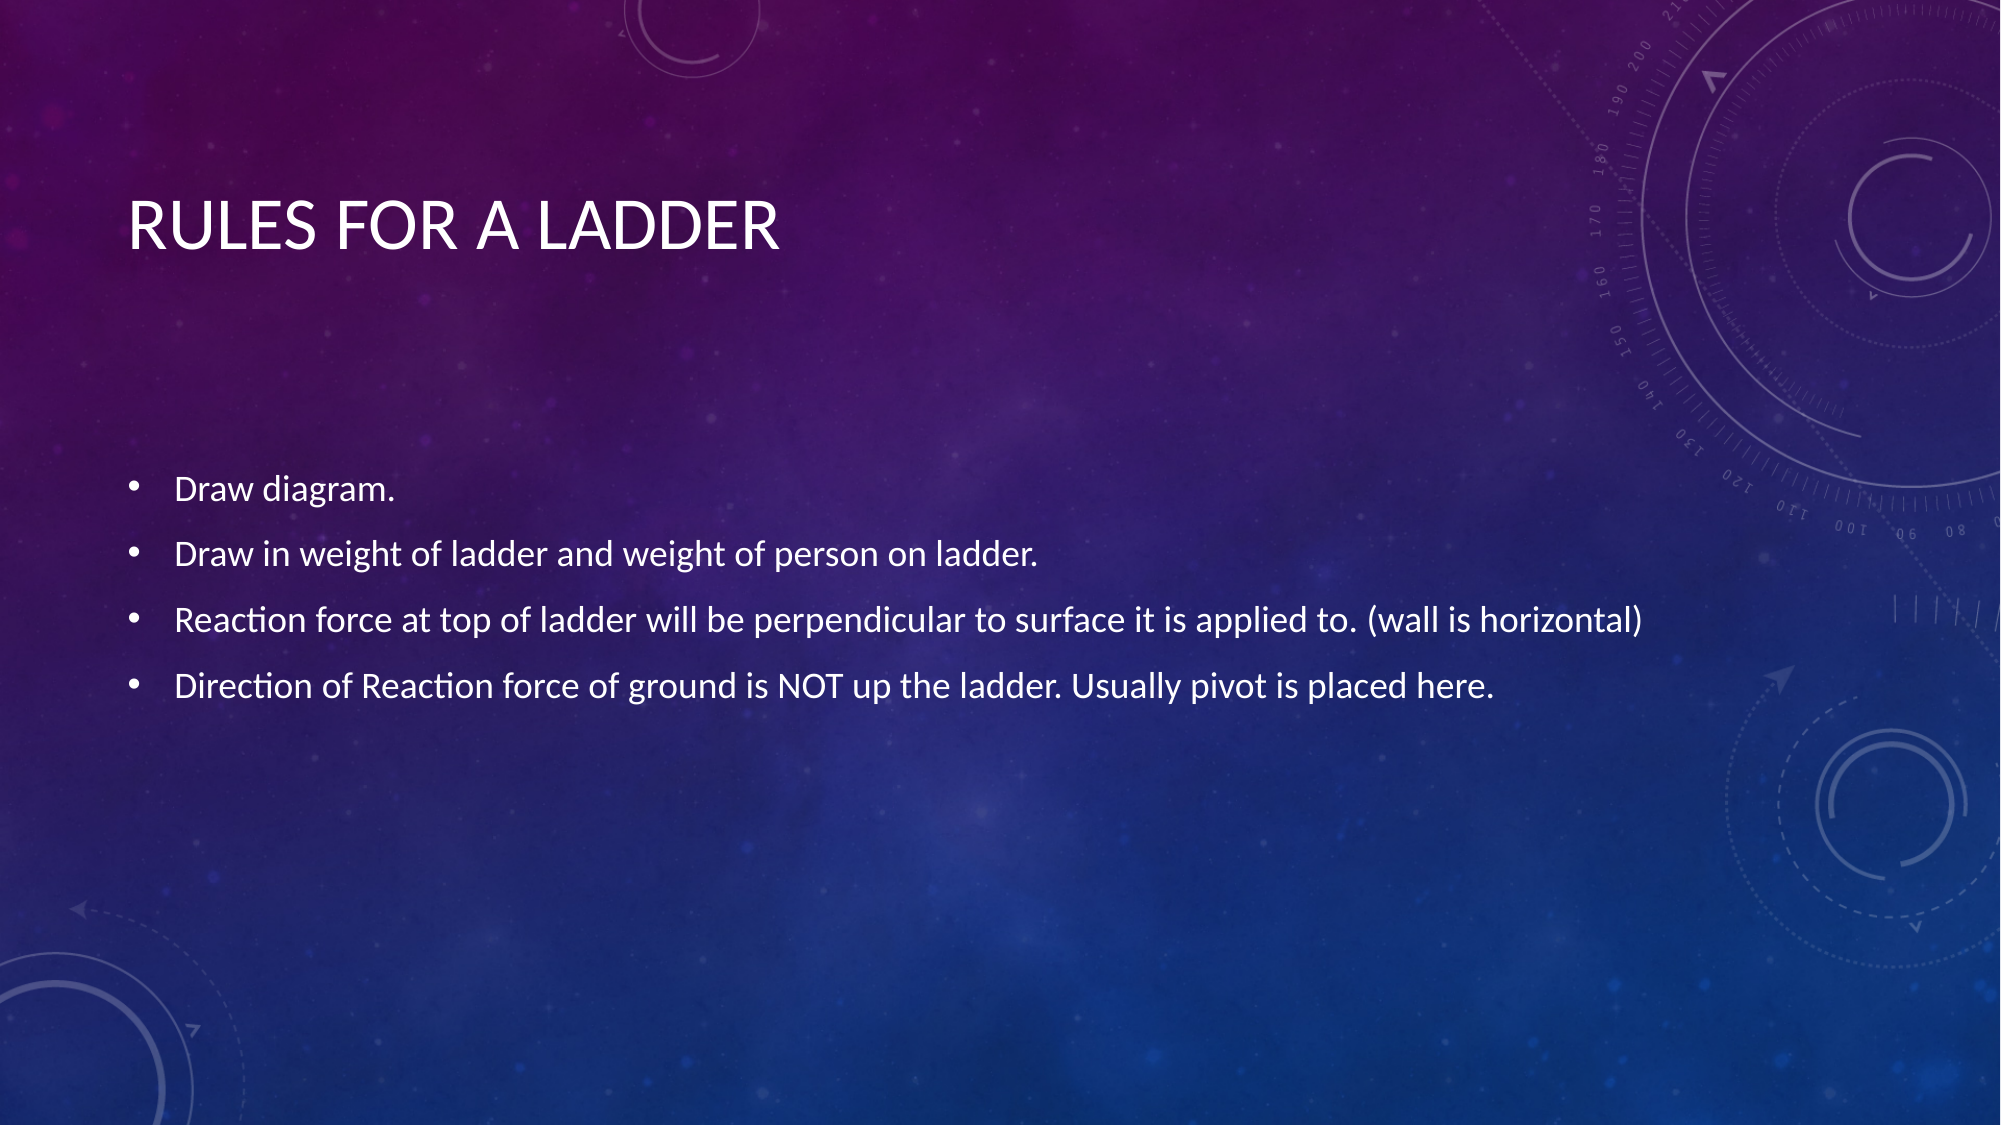

# Rules for a ladder
Draw diagram.
Draw in weight of ladder and weight of person on ladder.
Reaction force at top of ladder will be perpendicular to surface it is applied to. (wall is horizontal)
Direction of Reaction force of ground is NOT up the ladder. Usually pivot is placed here.